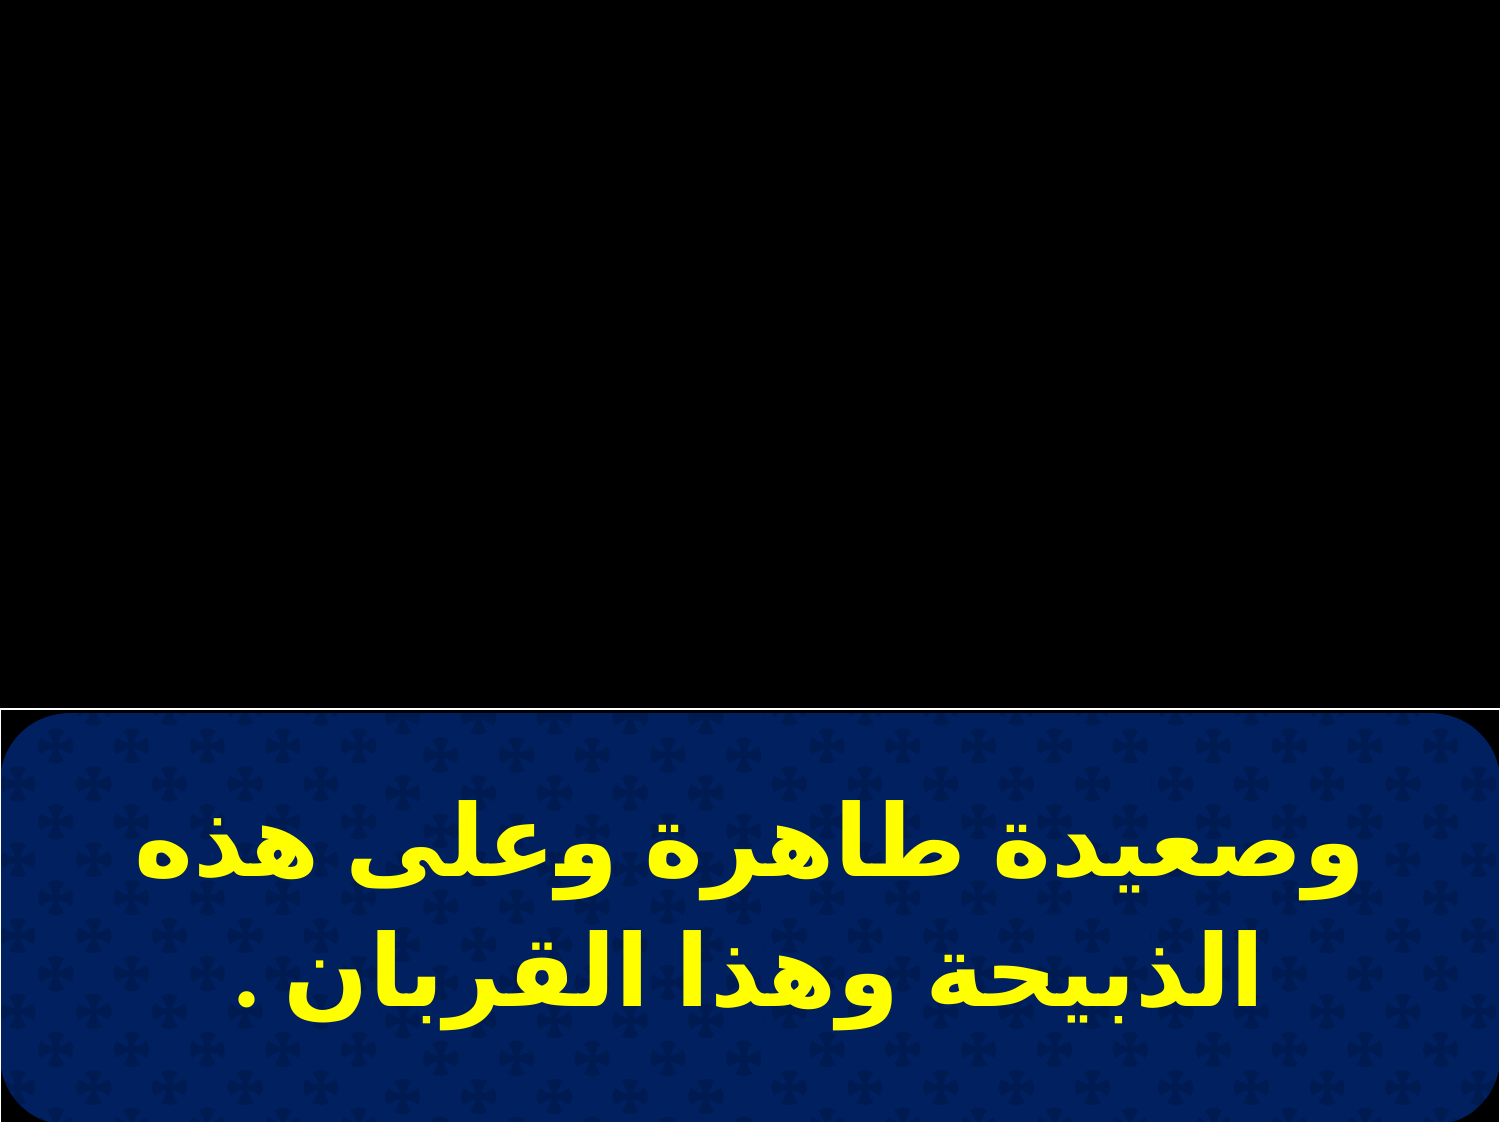

| وصعيدة طاهرة وعلى هذه الذبيحة وهذا القربان . |
| --- |